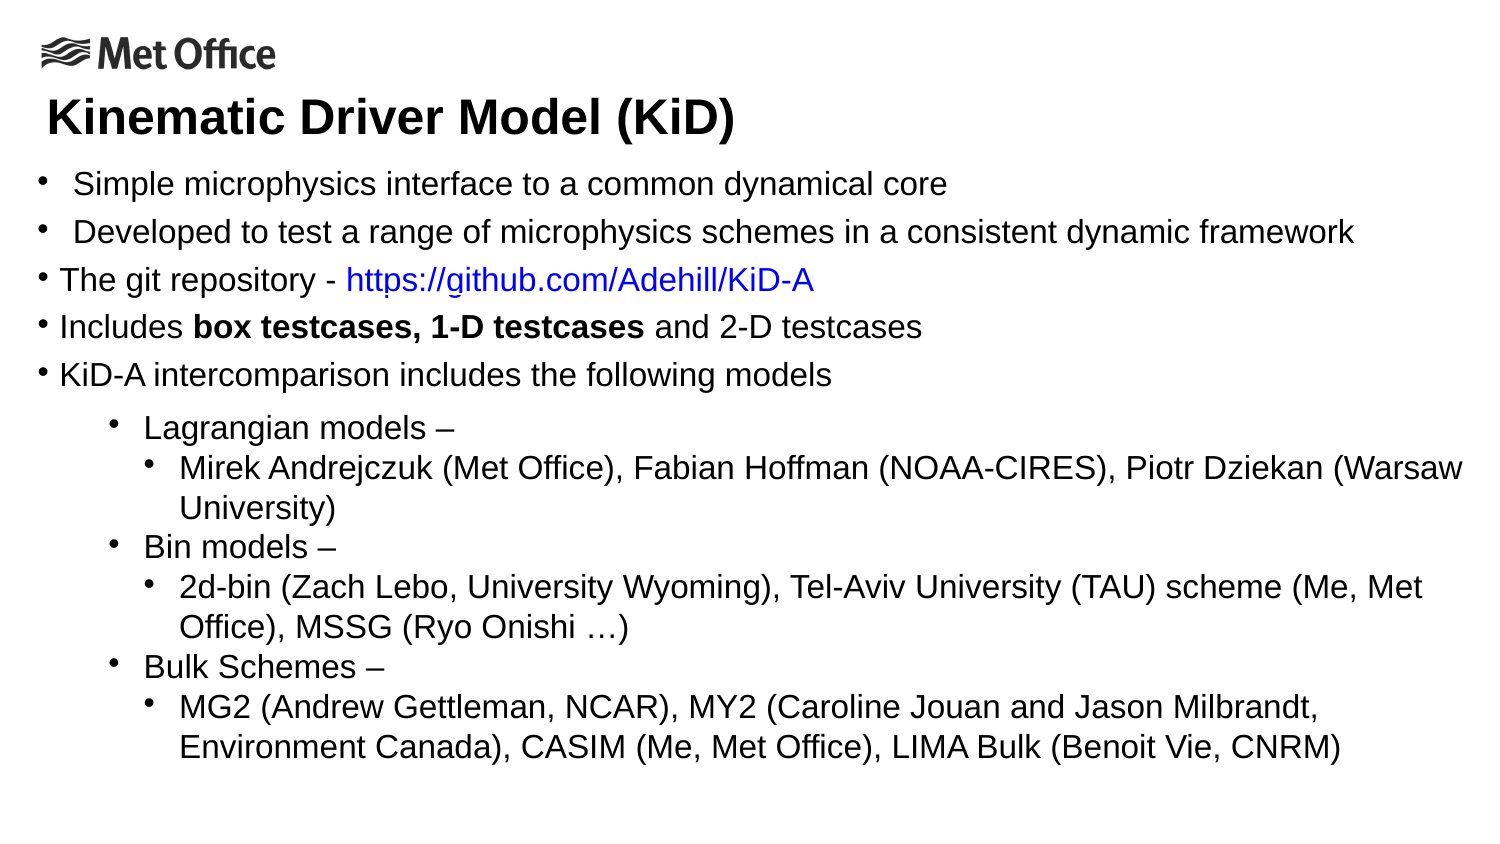

Kinematic Driver Model (KiD)

Simple microphysics interface to a common dynamical core
Developed to test a range of microphysics schemes in a consistent dynamic framework
The git repository - https://github.com/Adehill/KiD-A
Includes box testcases, 1-D testcases and 2-D testcases
KiD-A intercomparison includes the following models
Lagrangian models –
Mirek Andrejczuk (Met Office), Fabian Hoffman (NOAA-CIRES), Piotr Dziekan (Warsaw University)
Bin models –
2d-bin (Zach Lebo, University Wyoming), Tel-Aviv University (TAU) scheme (Me, Met Office), MSSG (Ryo Onishi …)
Bulk Schemes –
MG2 (Andrew Gettleman, NCAR), MY2 (Caroline Jouan and Jason Milbrandt, Environment Canada), CASIM (Me, Met Office), LIMA Bulk (Benoit Vie, CNRM)